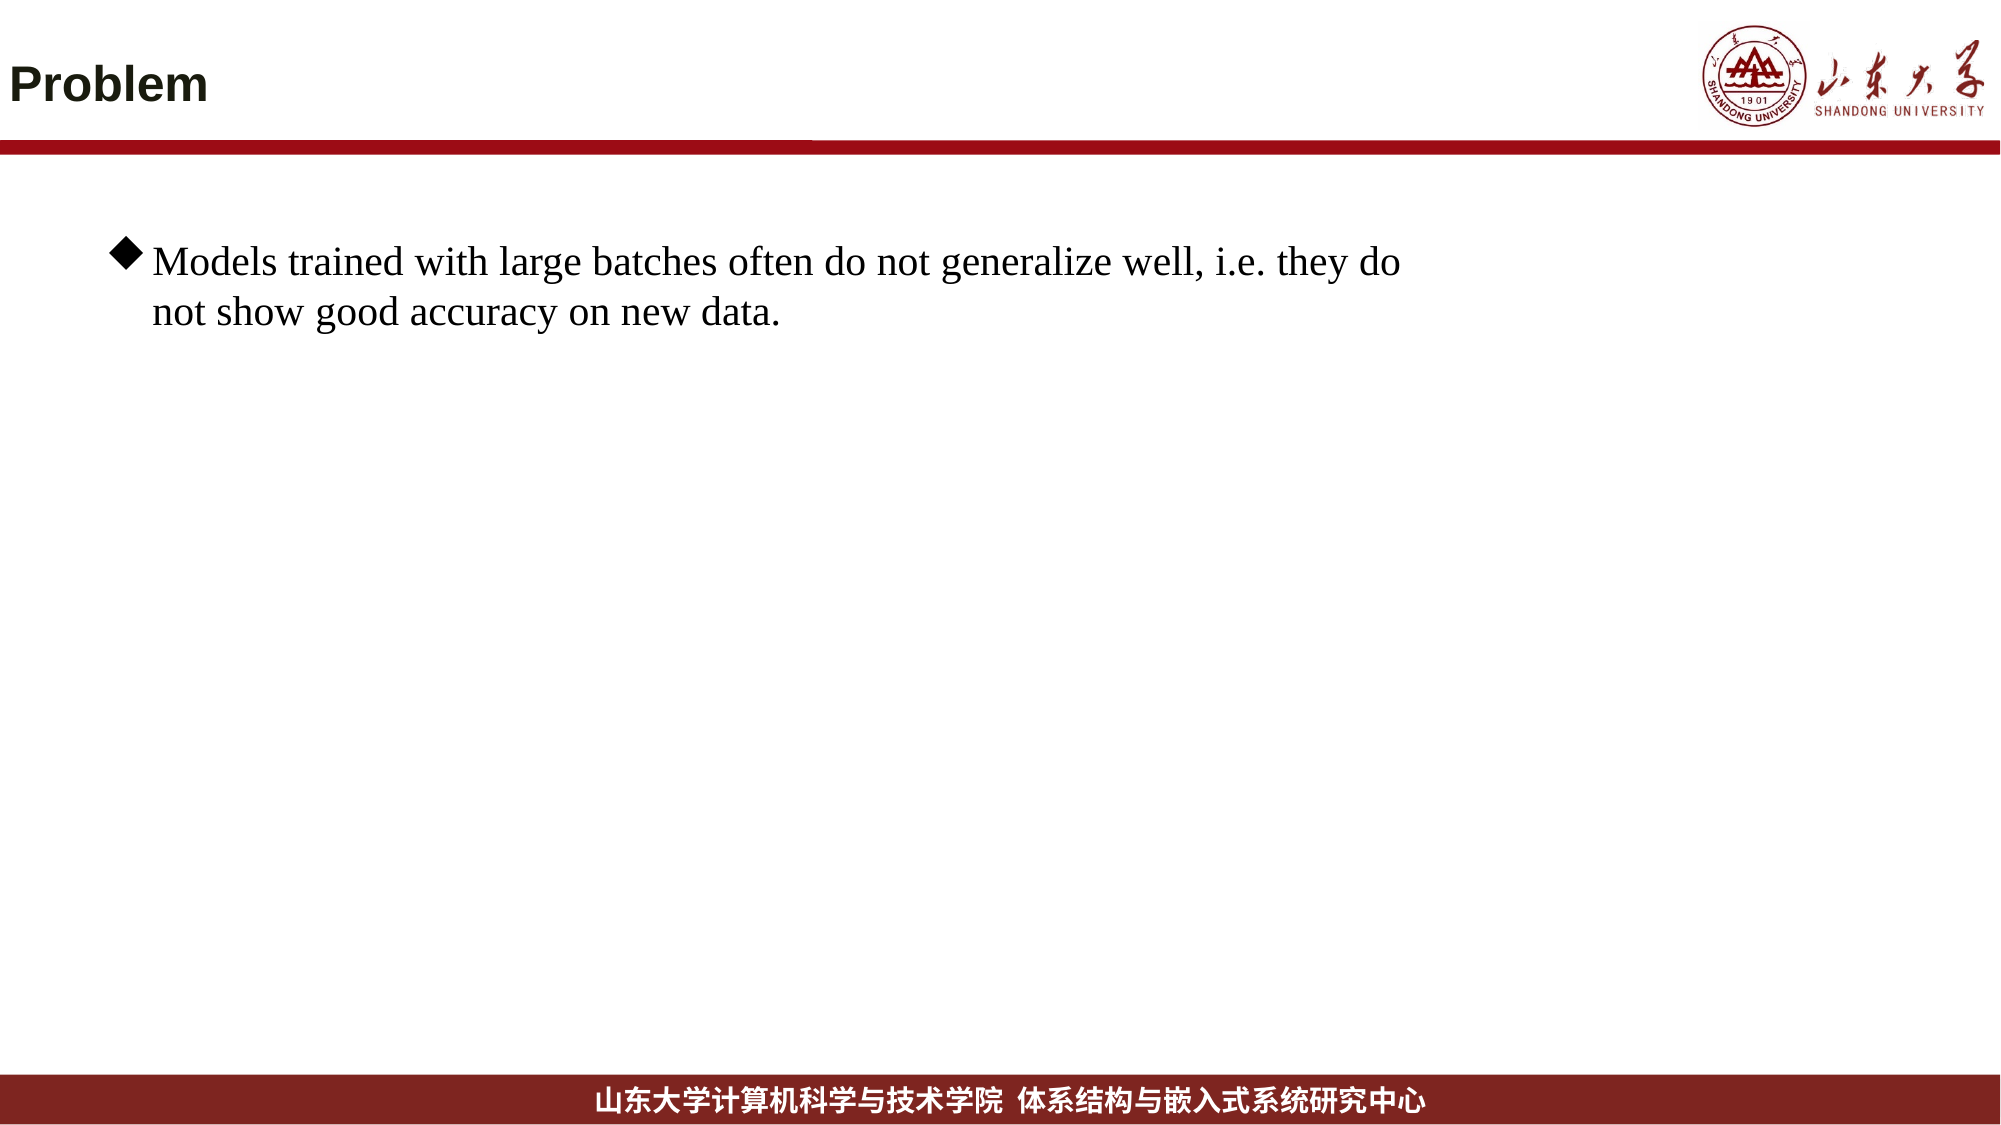

# Problem
Models trained with large batches often do not generalize well, i.e. they do not show good accuracy on new data.